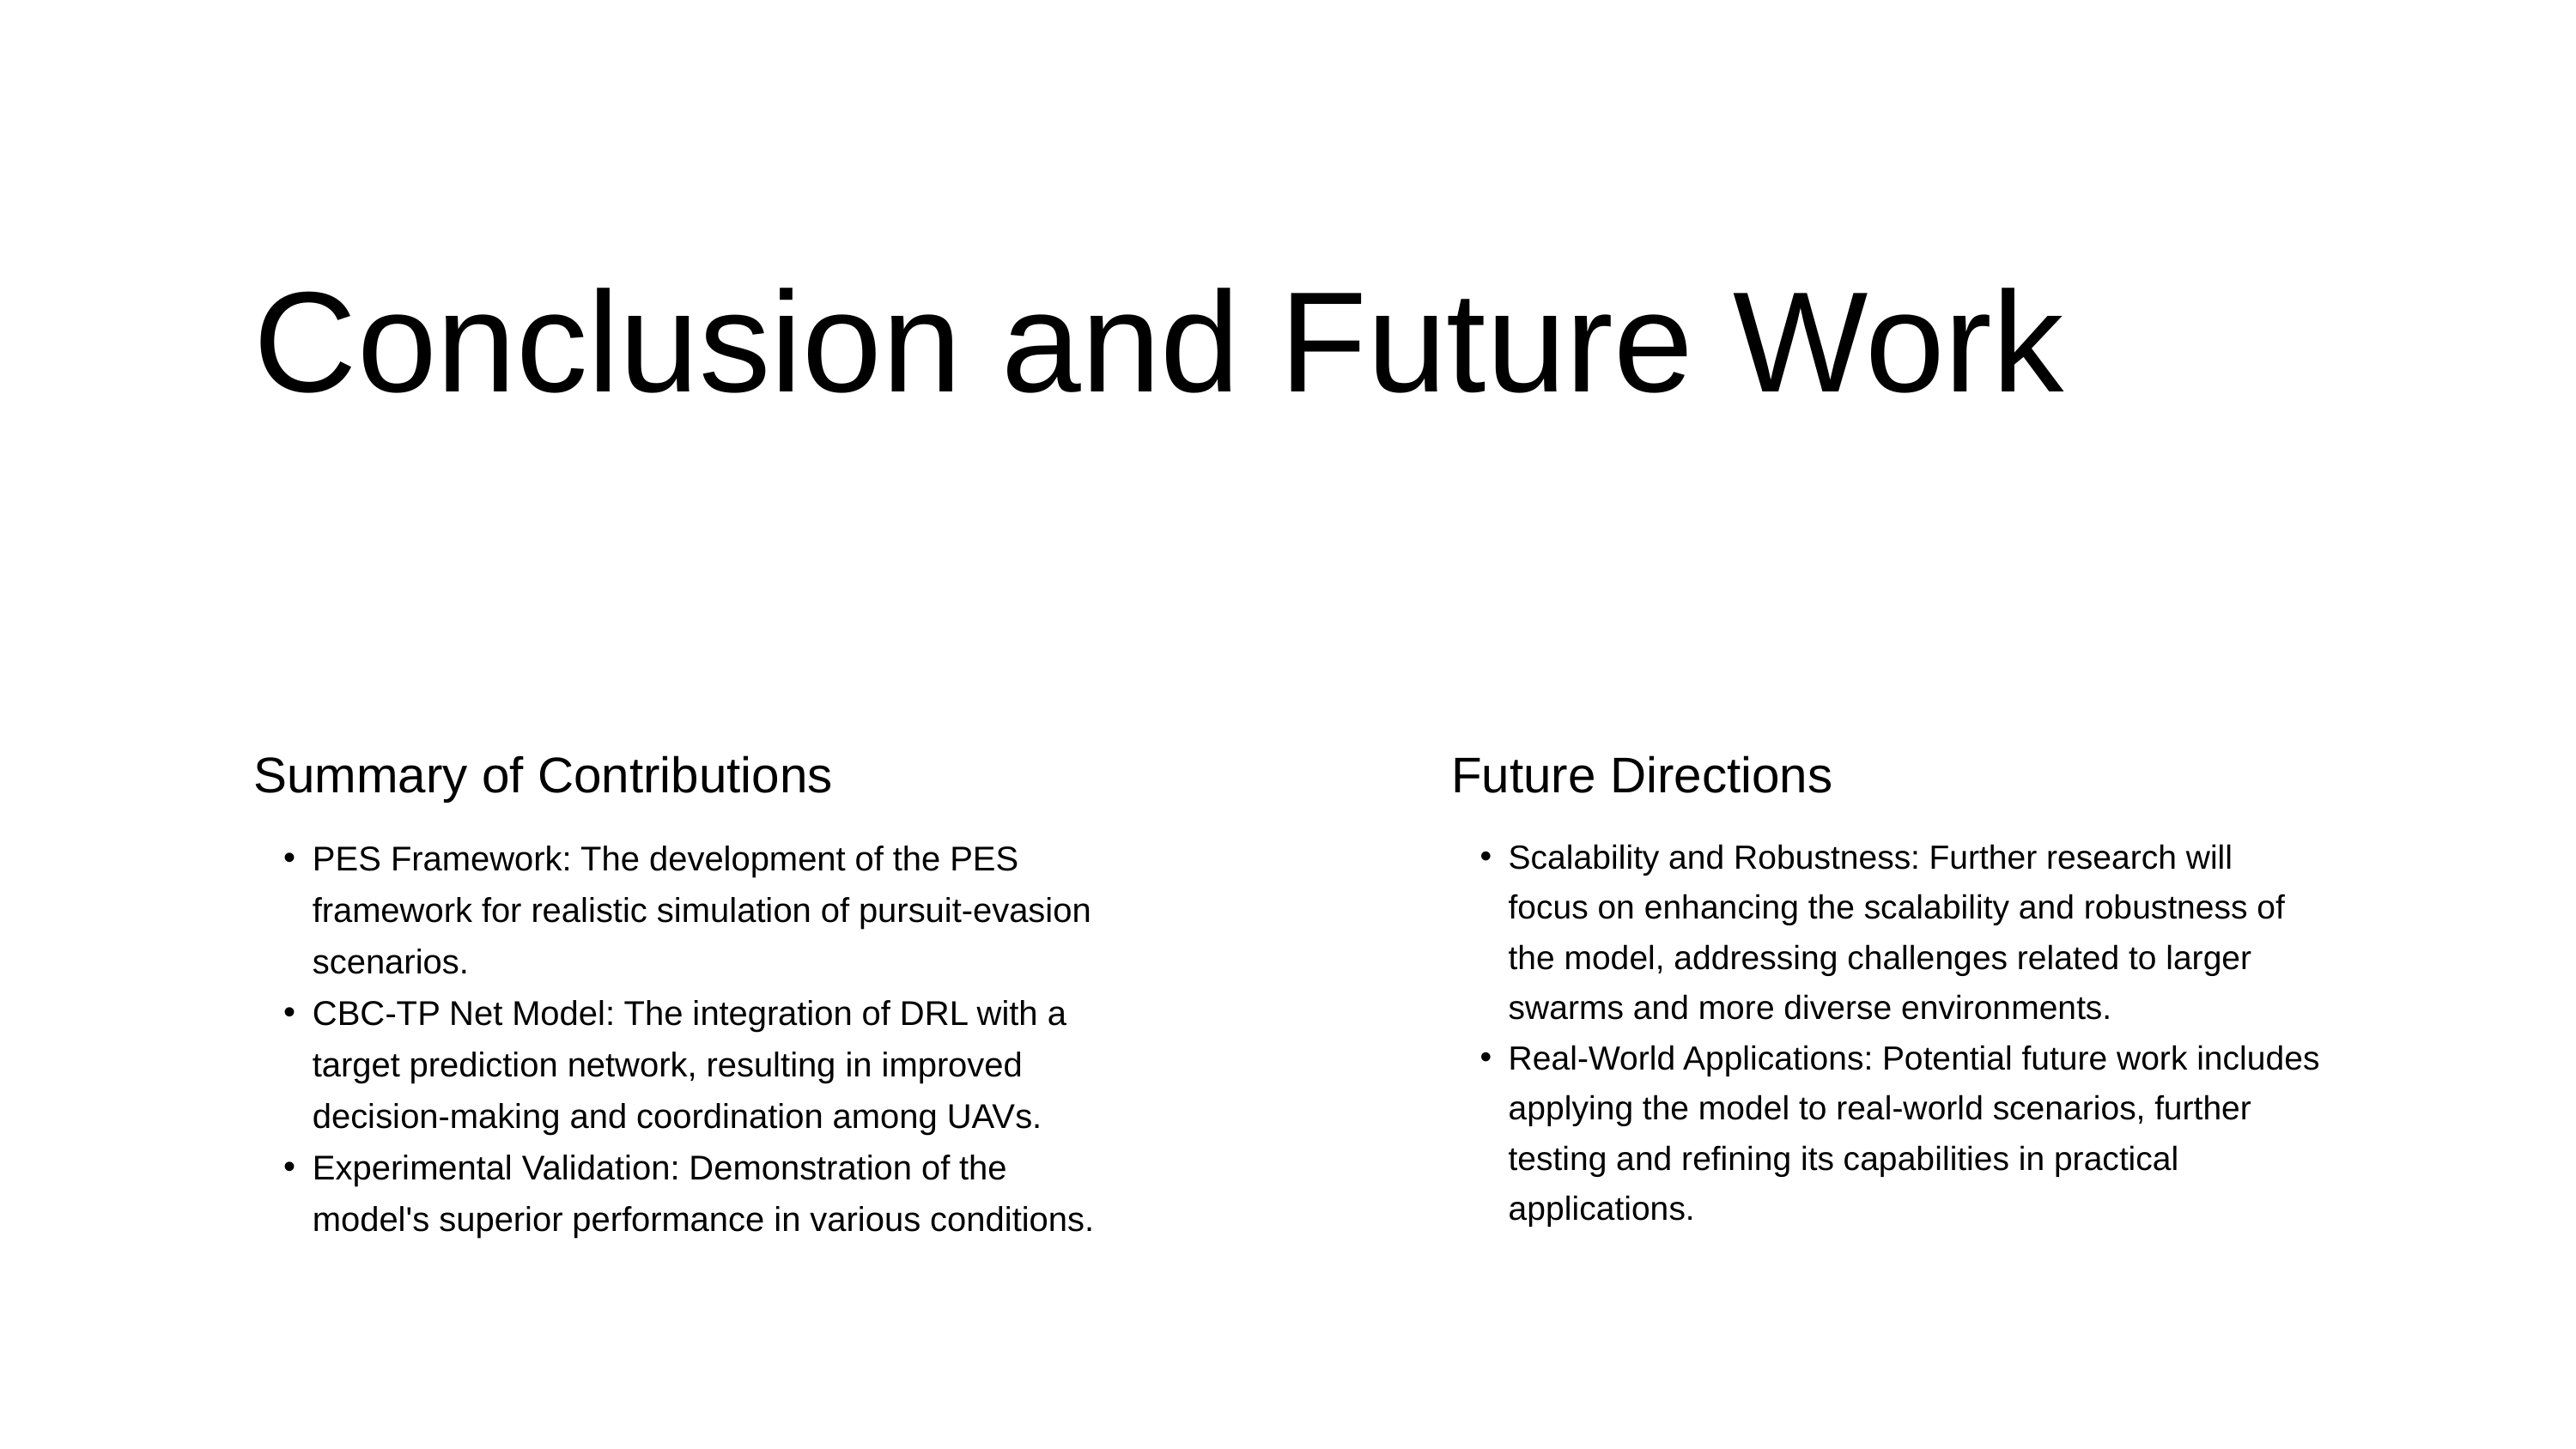

Conclusion and Future Work
Summary of Contributions
PES Framework: The development of the PES framework for realistic simulation of pursuit-evasion scenarios.
CBC-TP Net Model: The integration of DRL with a target prediction network, resulting in improved decision-making and coordination among UAVs.
Experimental Validation: Demonstration of the model's superior performance in various conditions.
Future Directions
Scalability and Robustness: Further research will focus on enhancing the scalability and robustness of the model, addressing challenges related to larger swarms and more diverse environments.
Real-World Applications: Potential future work includes applying the model to real-world scenarios, further testing and refining its capabilities in practical applications.